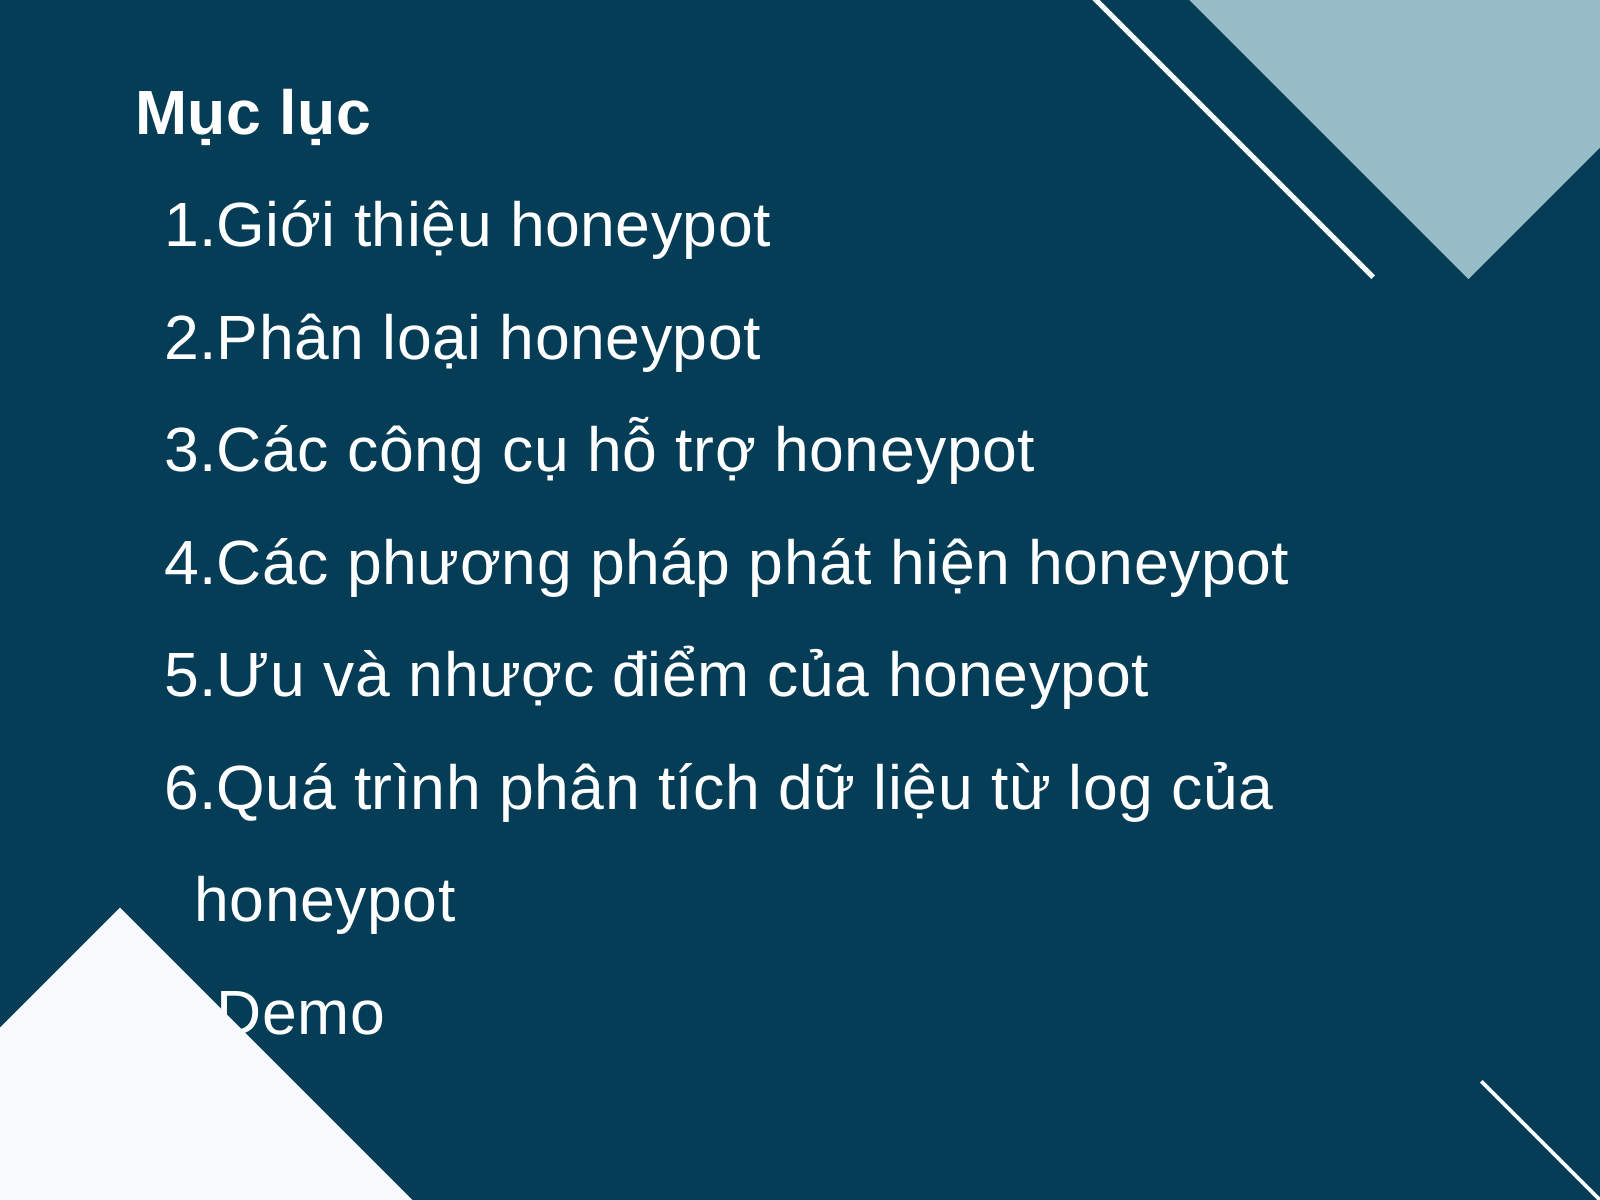

Mục lục
Giới thiệu honeypot
Phân loại honeypot
Các công cụ hỗ trợ honeypot
Các phương pháp phát hiện honeypot
Ưu và nhược điểm của honeypot
Quá trình phân tích dữ liệu từ log của honeypot
Demo